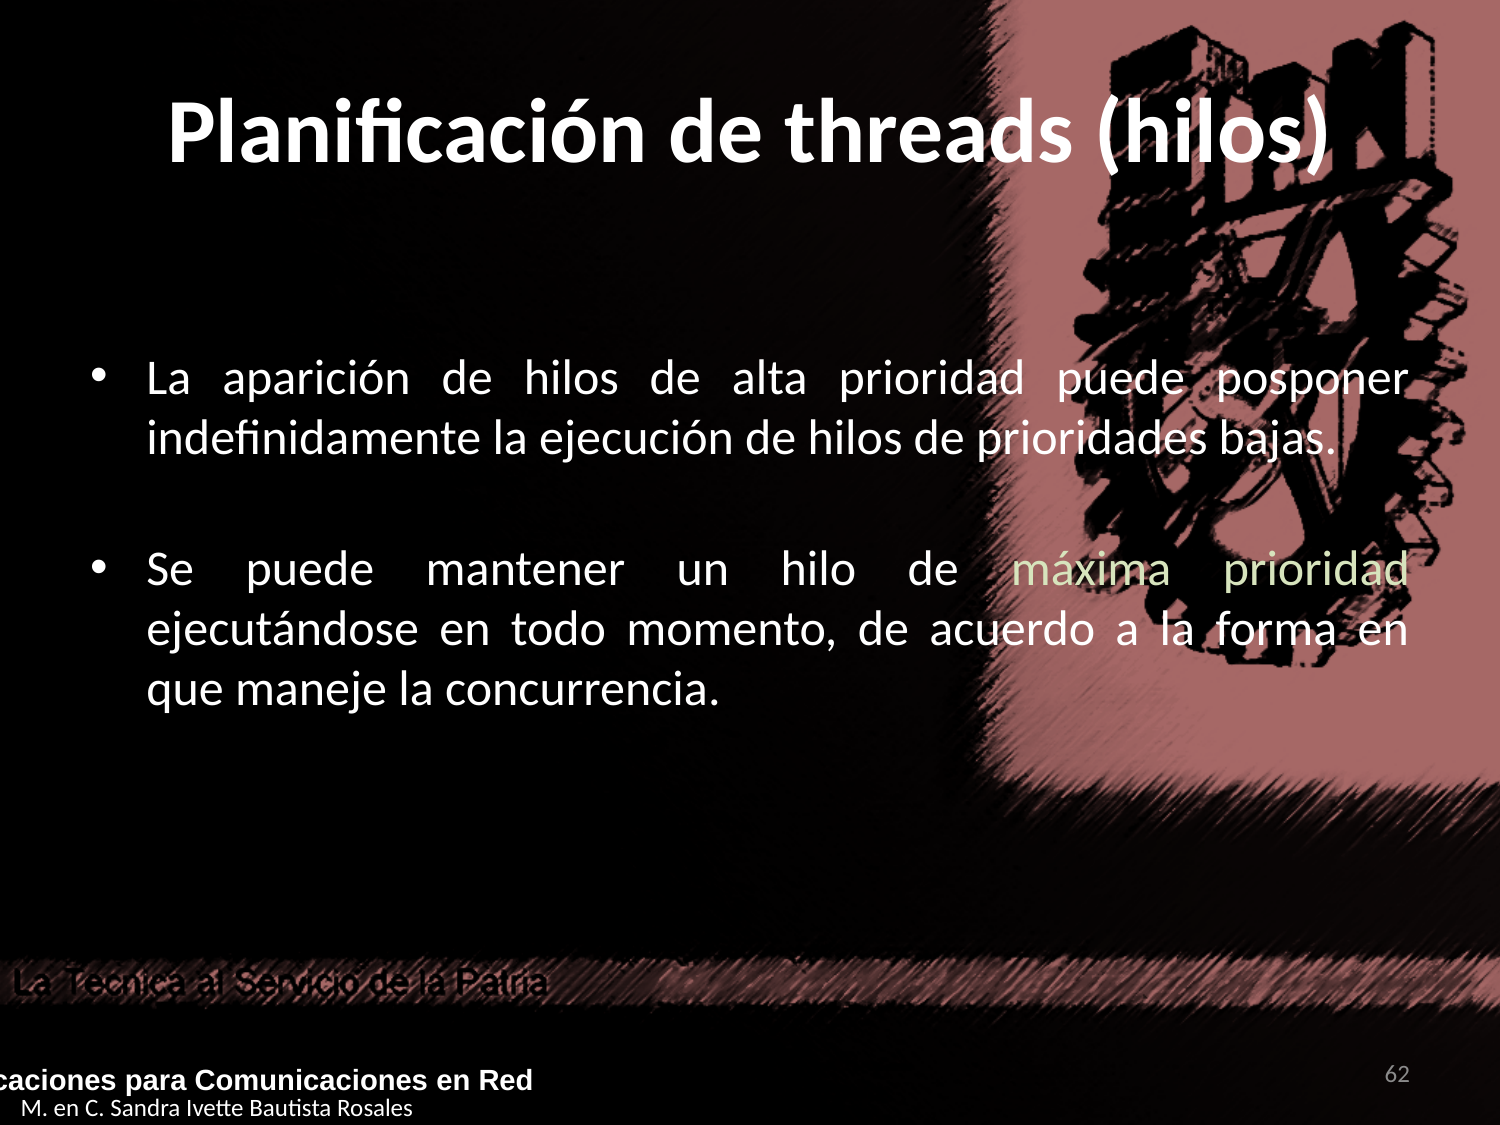

# Planificación de threads (hilos)

La aparición de hilos de alta prioridad puede posponer indefinidamente la ejecución de hilos de prioridades bajas.

Se puede mantener un hilo de máxima prioridad ejecutándose en todo momento, de acuerdo a la forma en que maneje la concurrencia.

62
Aplicaciones para Comunicaciones en Red
M. en C. Sandra Ivette Bautista Rosales